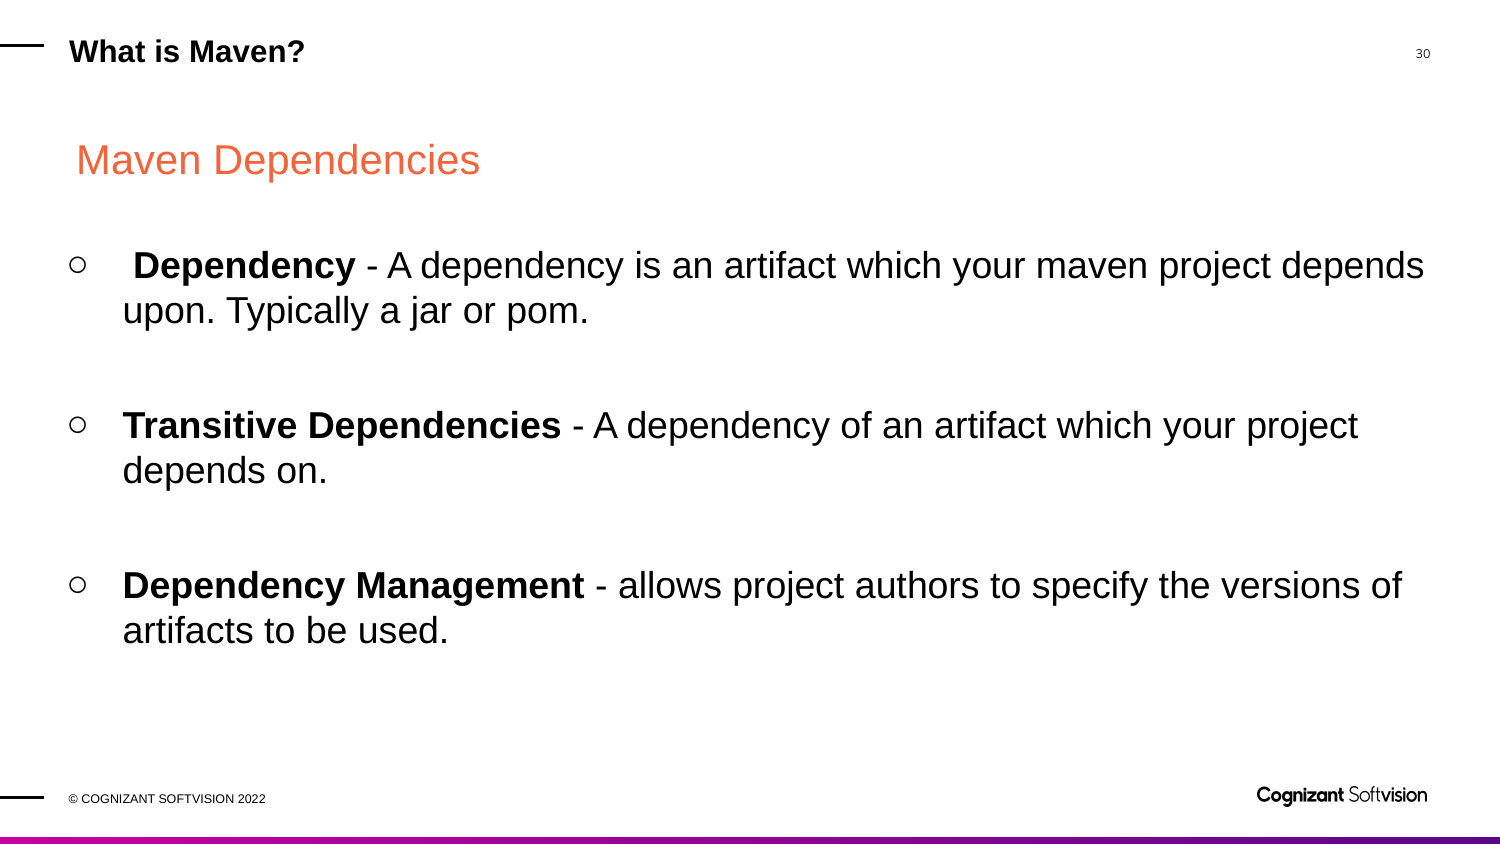

# What is Maven?
         Maven Dependencies

 Dependency - A dependency is an artifact which your maven project depends upon. Typically a jar or pom.

Transitive Dependencies - A dependency of an artifact which your project depends on.

Dependency Management - allows project authors to specify the versions of artifacts to be used.